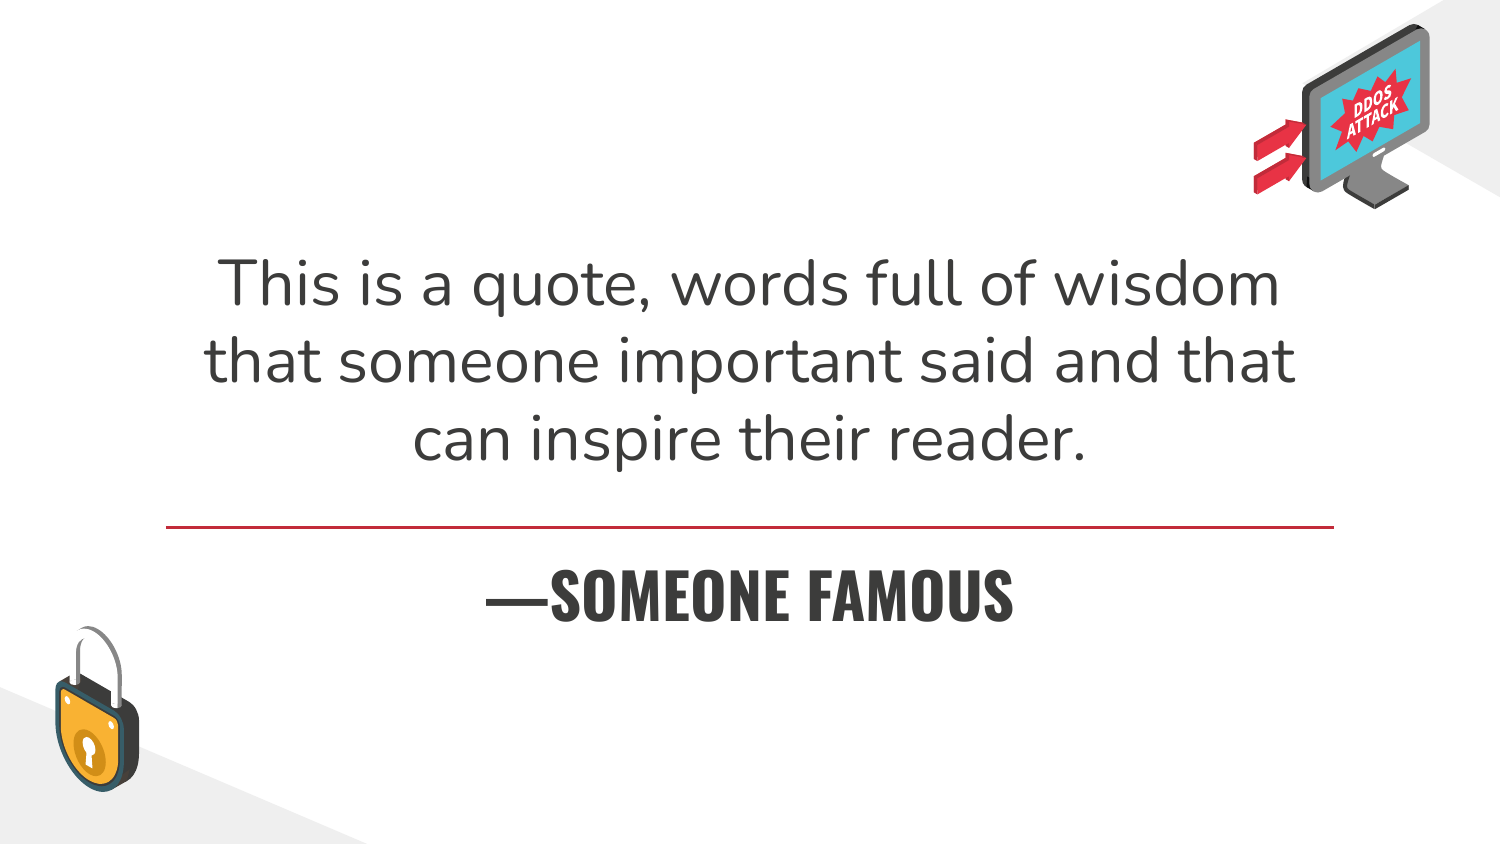

This is a quote, words full of wisdom that someone important said and that can inspire their reader.
# —SOMEONE FAMOUS